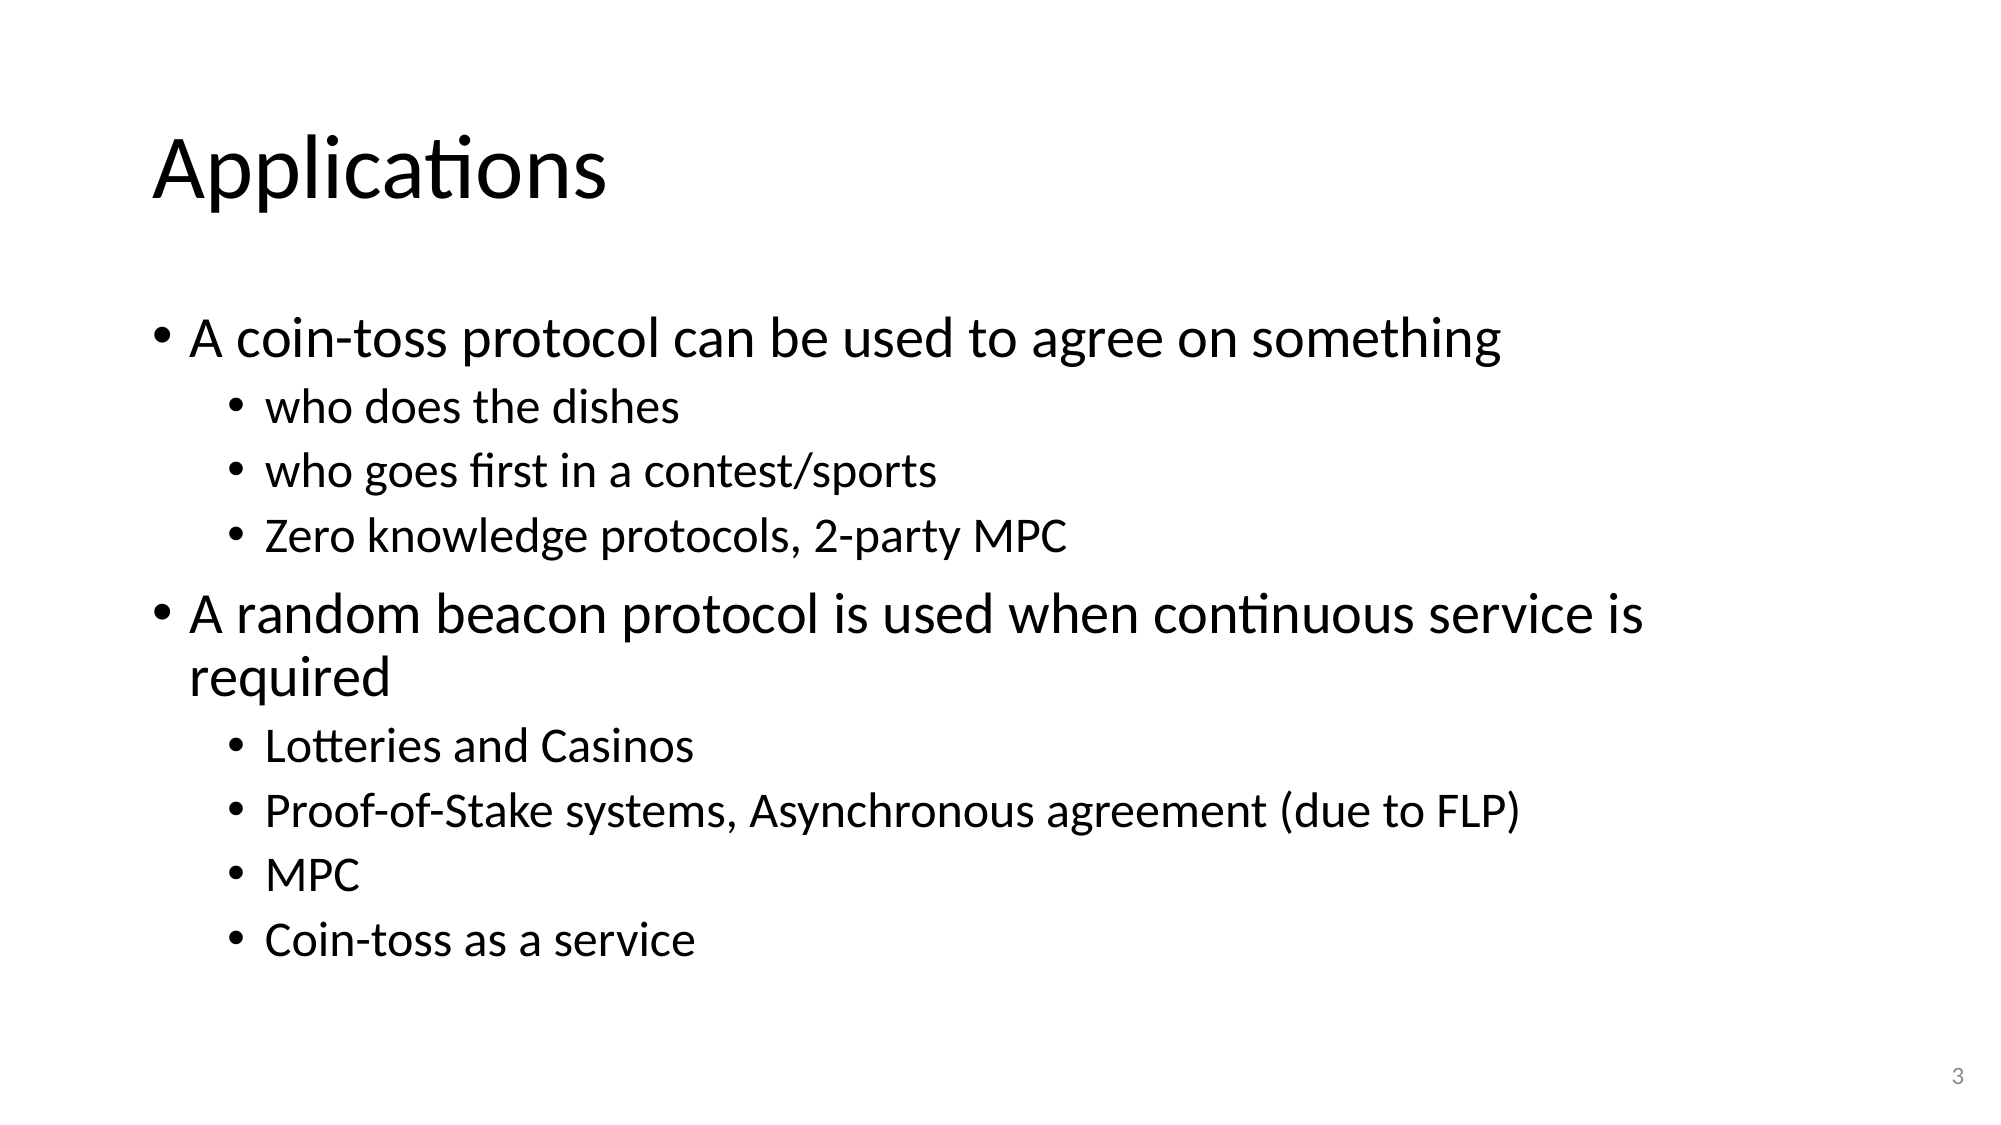

# Applications
A coin-toss protocol can be used to agree on something
who does the dishes
who goes first in a contest/sports
Zero knowledge protocols, 2-party MPC
A random beacon protocol is used when continuous service is required
Lotteries and Casinos
Proof-of-Stake systems, Asynchronous agreement (due to FLP)
MPC
Coin-toss as a service
3